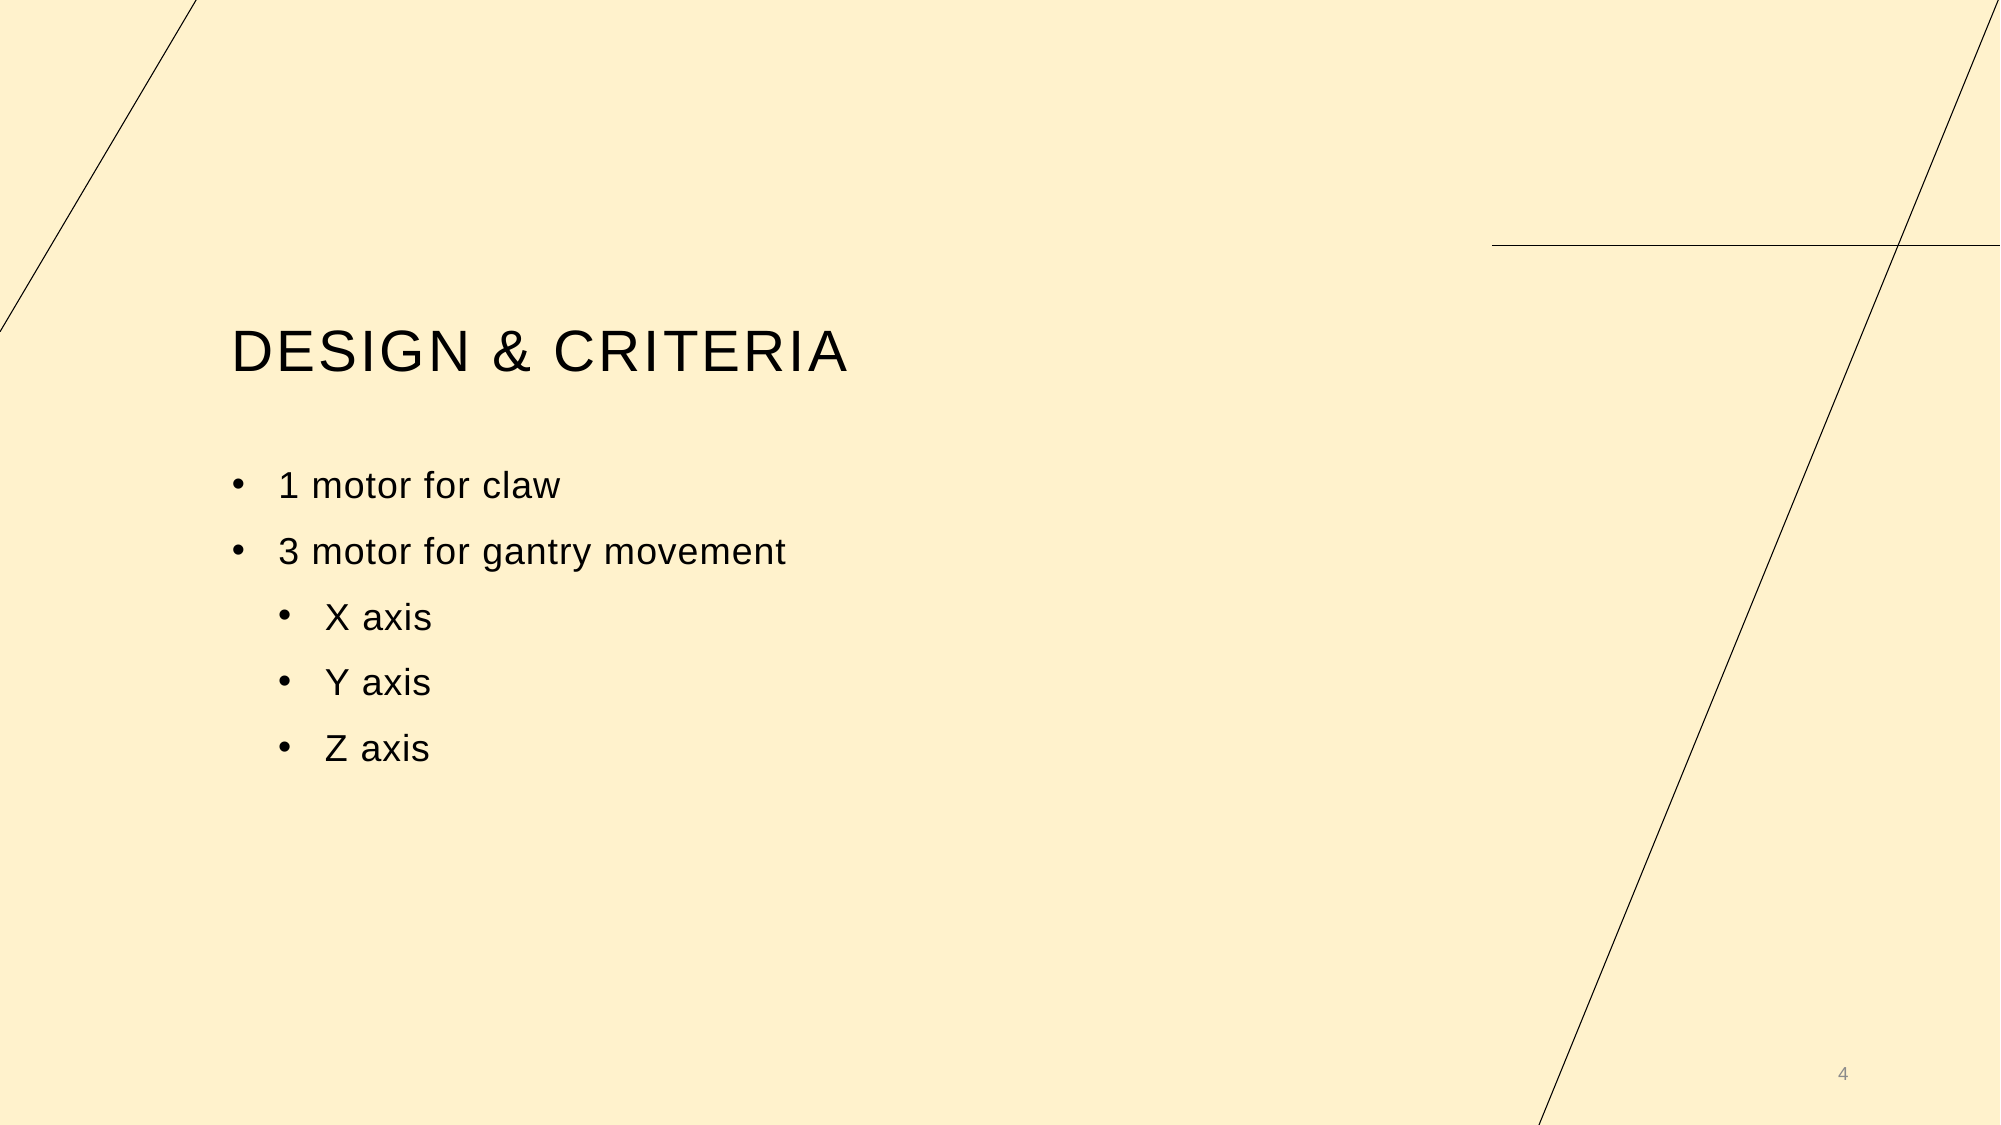

# Design & Criteria
1 motor for claw
3 motor for gantry movement
X axis
Y axis
Z axis

4